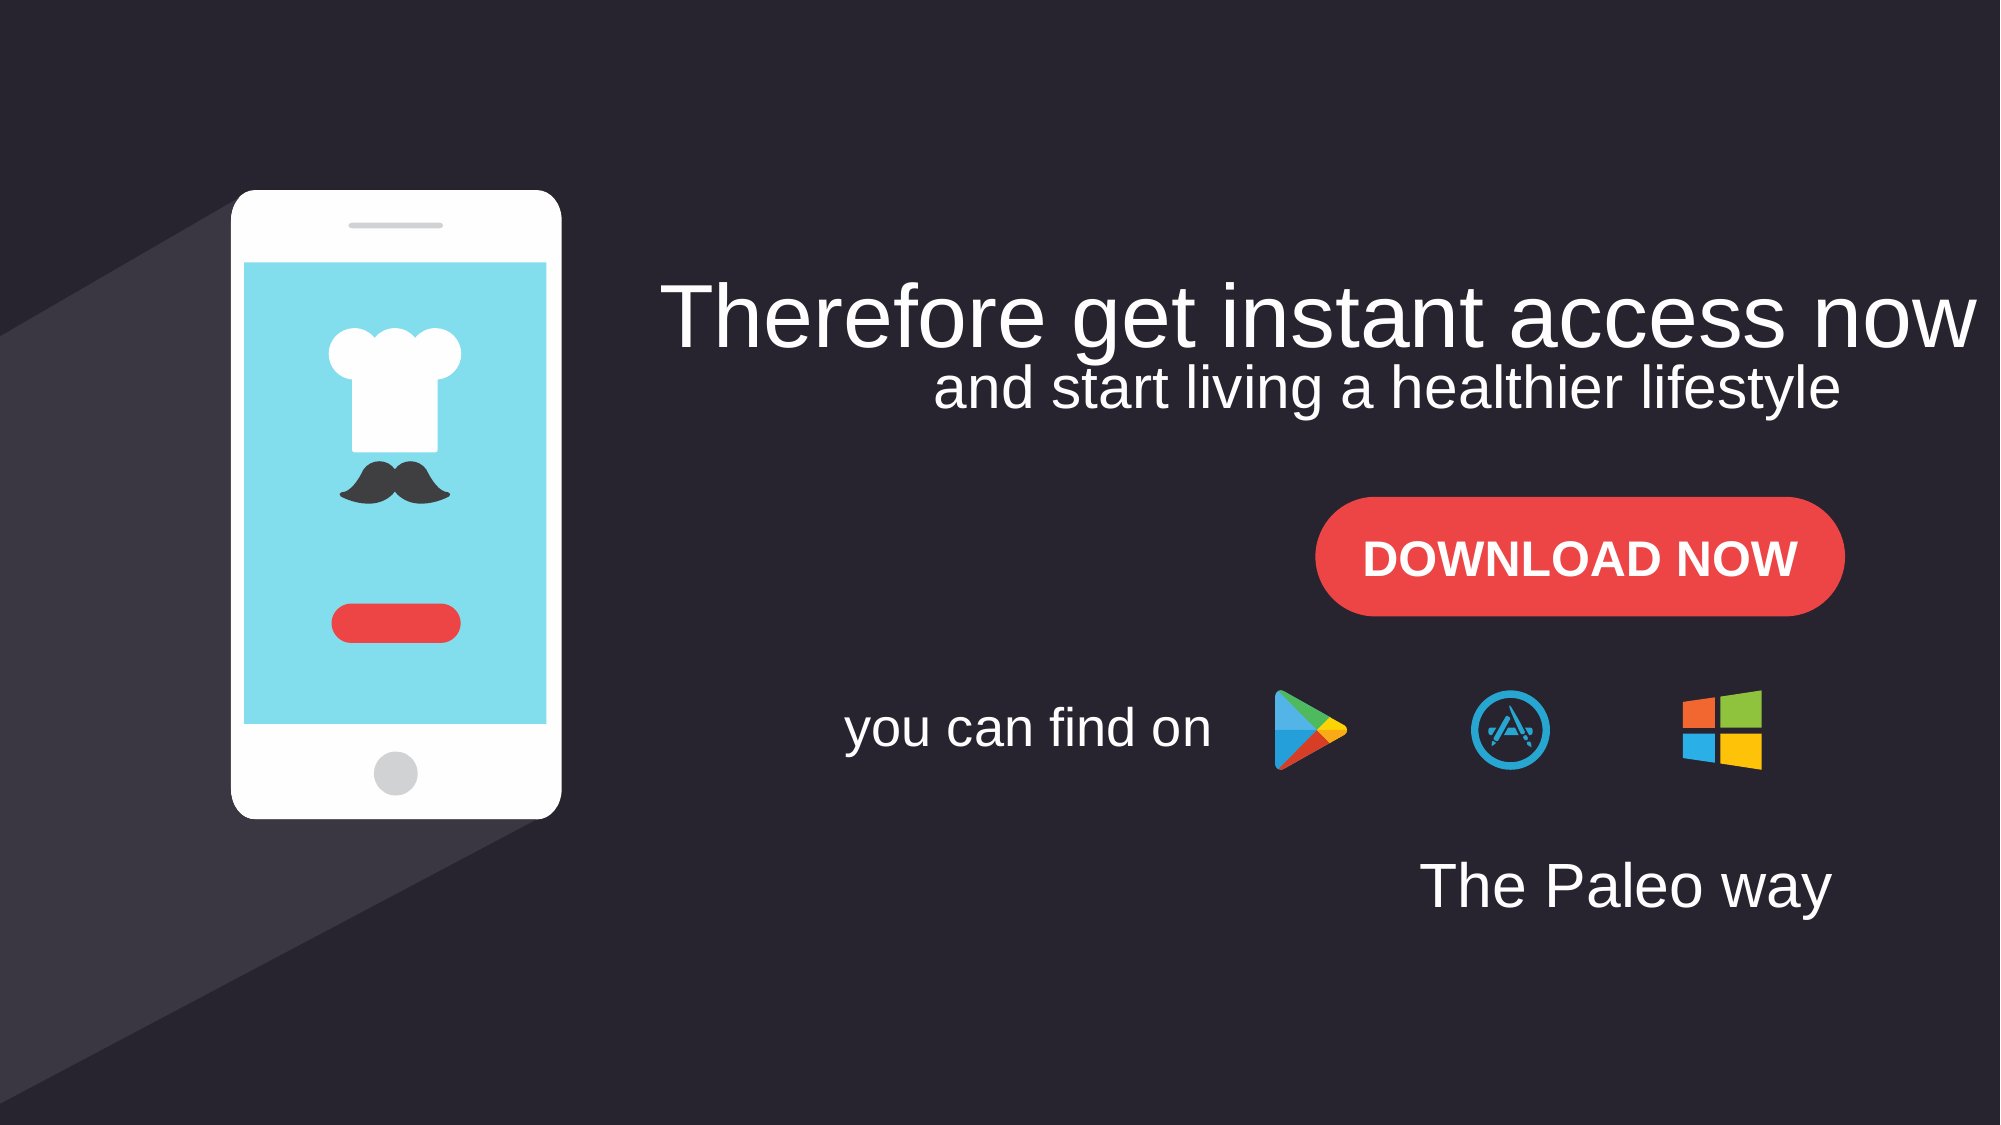

Therefore get instant access now
and start living a healthier lifestyle

DOWNLOAD NOW

you can find on
 The Paleo way